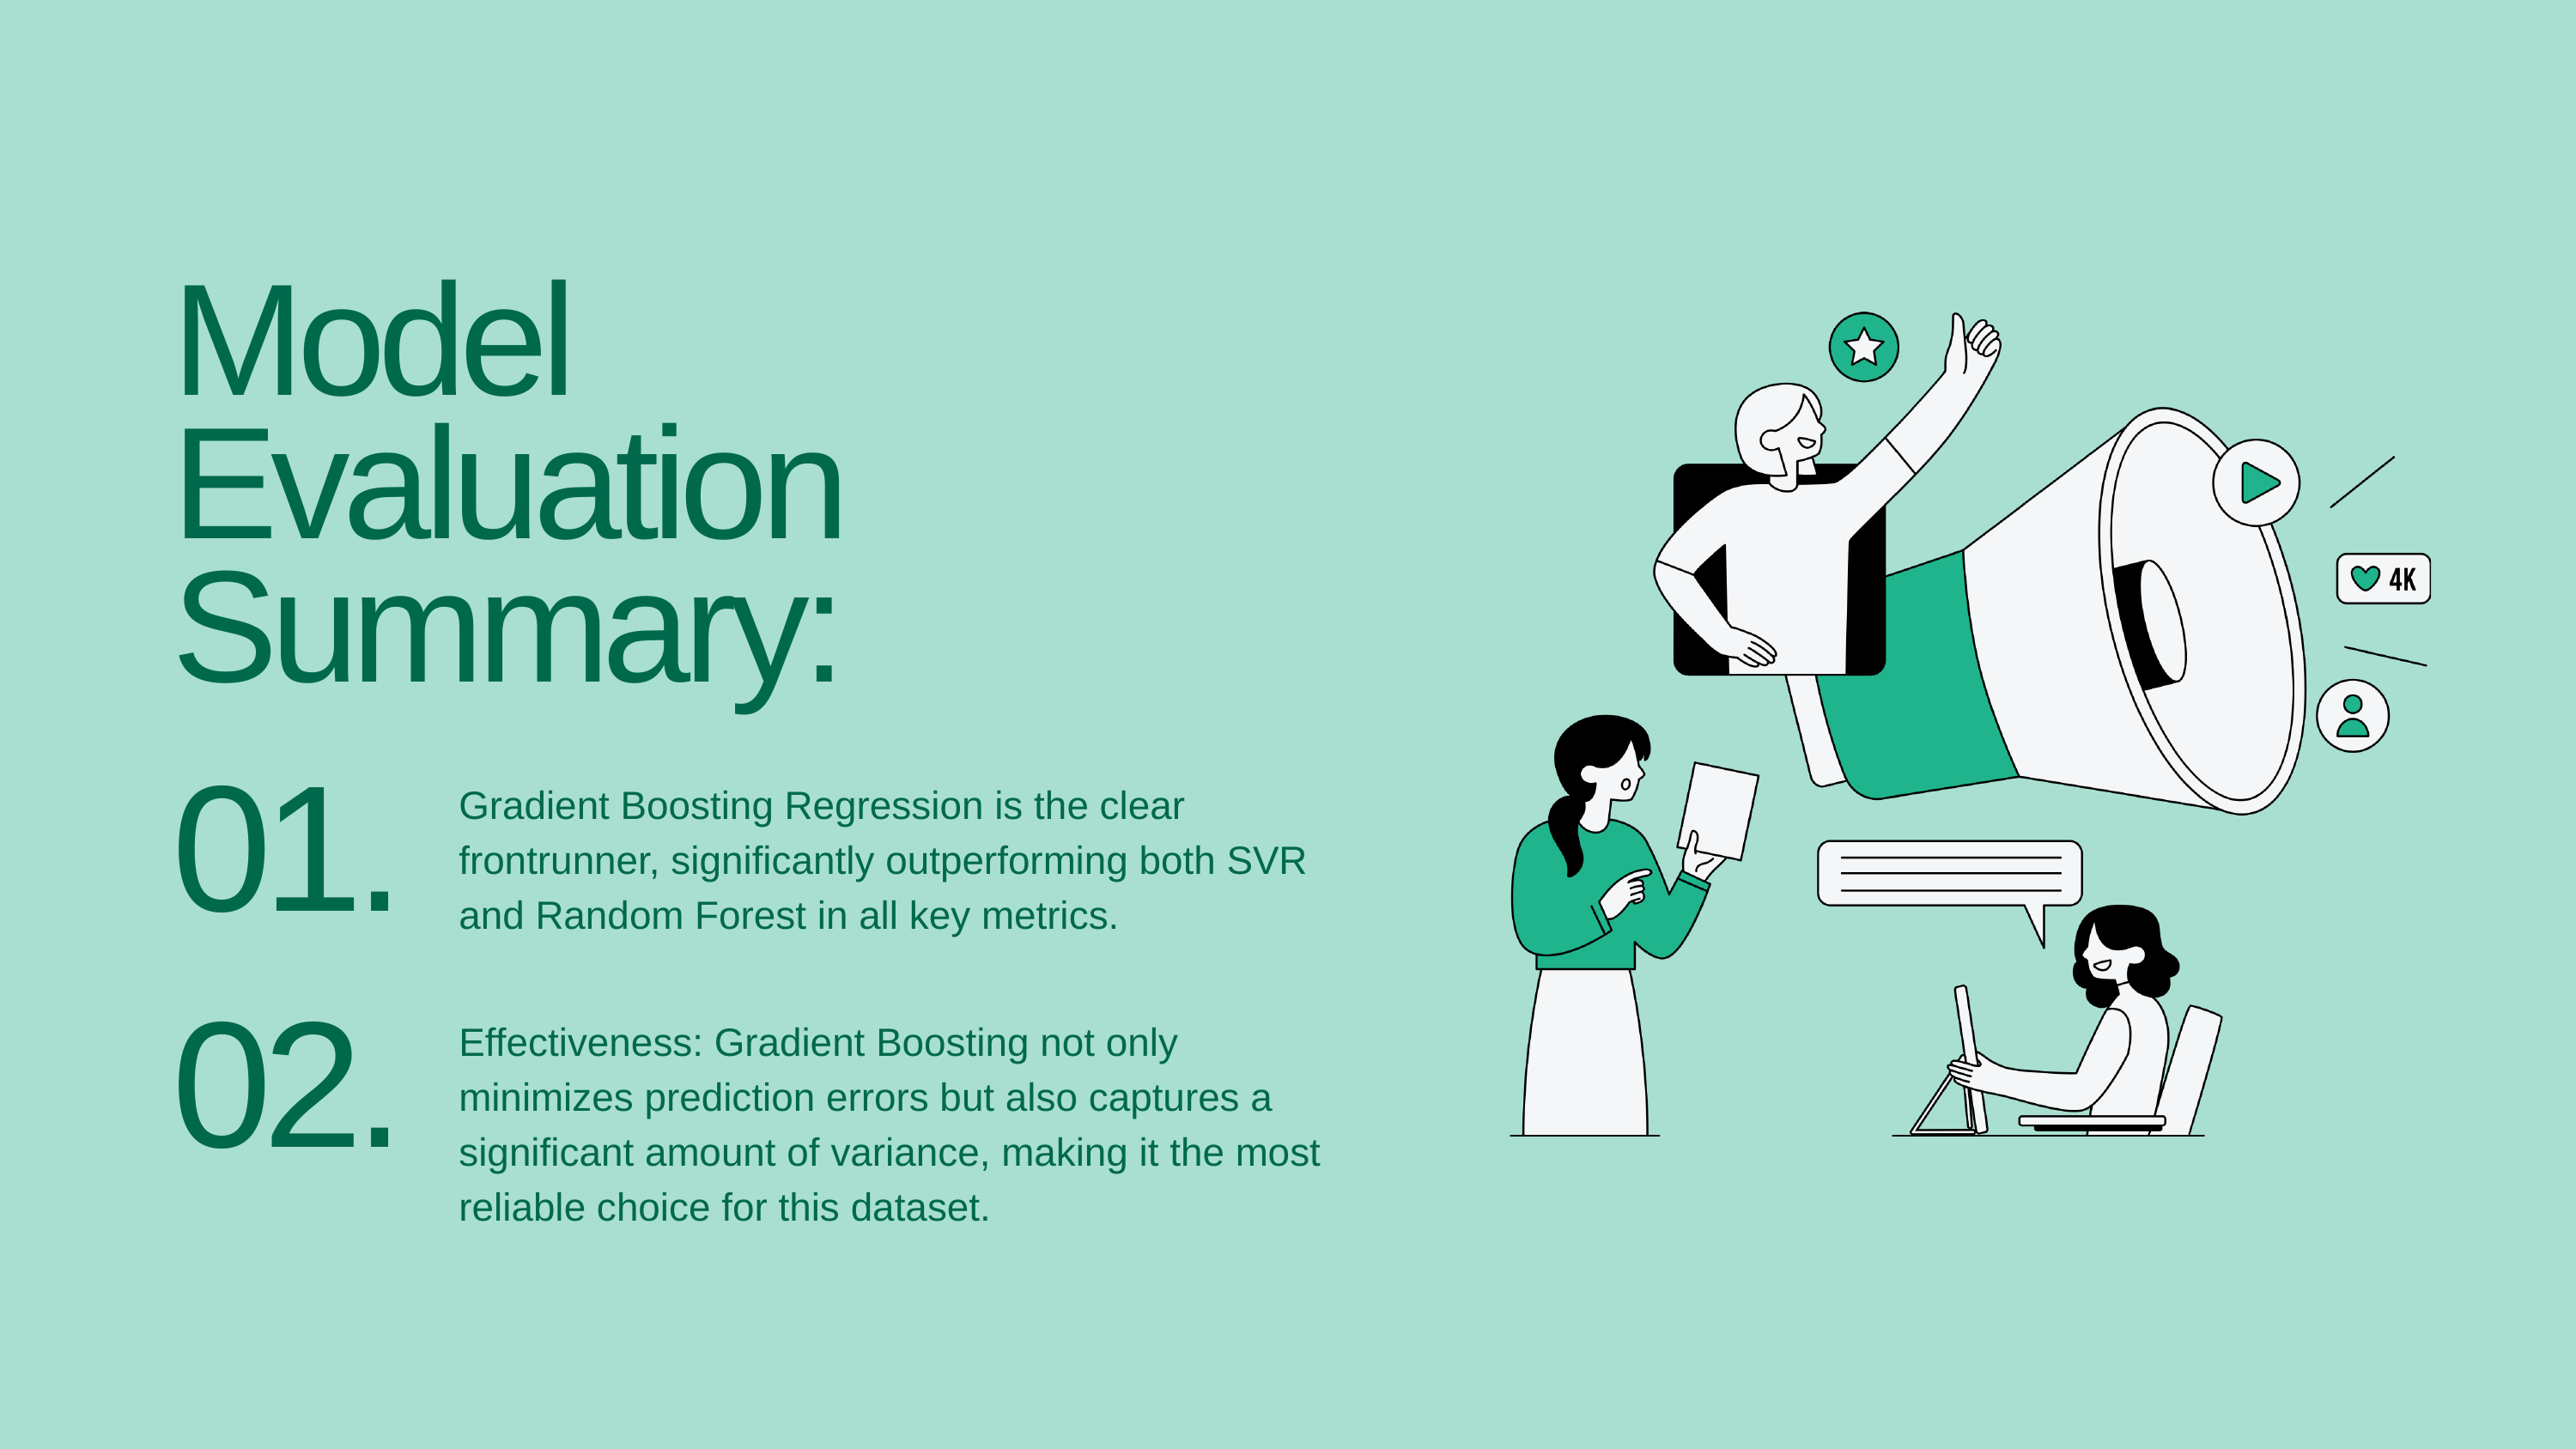

Model Evaluation Summary:

Gradient Boosting Regression is the clear frontrunner, significantly outperforming both SVR and Random Forest in all key metrics.

01.
Effectiveness: Gradient Boosting not only minimizes prediction errors but also captures a significant amount of variance, making it the most reliable choice for this dataset.

02.